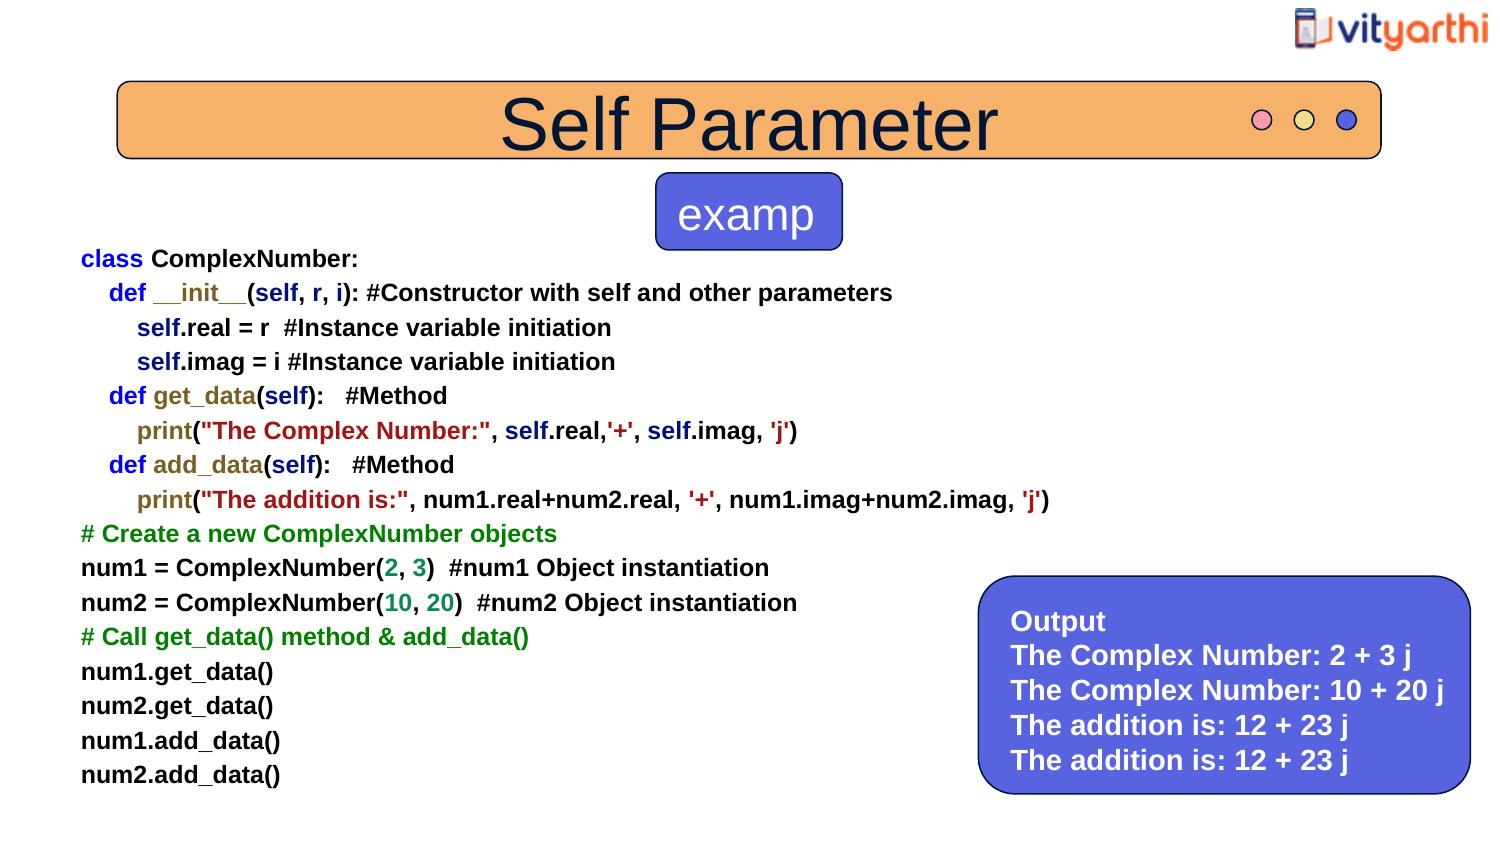

Self Parameter

 example
class ComplexNumber:
    def __init__(self, r, i): #Constructor with self and other parameters
        self.real = r  #Instance variable initiation
        self.imag = i #Instance variable initiation
    def get_data(self):   #Method
        print("The Complex Number:", self.real,'+', self.imag, 'j')
    def add_data(self):   #Method
        print("The addition is:", num1.real+num2.real, '+', num1.imag+num2.imag, 'j')
# Create a new ComplexNumber objects
num1 = ComplexNumber(2, 3)  #num1 Object instantiation
num2 = ComplexNumber(10, 20)  #num2 Object instantiation
# Call get_data() method & add_data()
num1.get_data()
num2.get_data()
num1.add_data()
num2.add_data()

Output
The Complex Number: 2 + 3 j
The Complex Number: 10 + 20 j
The addition is: 12 + 23 j
The addition is: 12 + 23 j